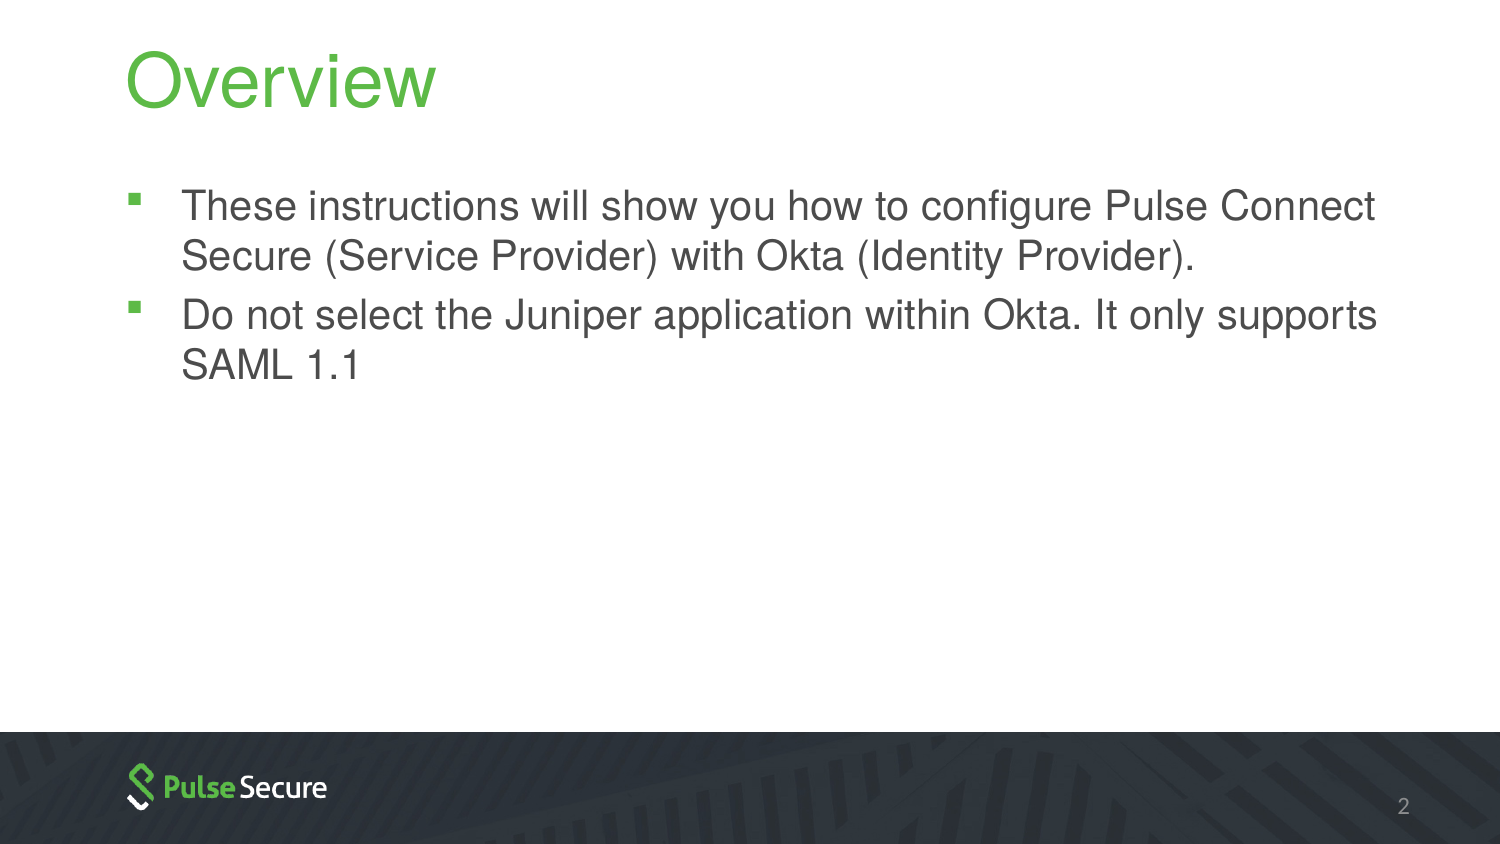

# Overview
These instructions will show you how to configure Pulse Connect Secure (Service Provider) with Okta (Identity Provider).
Do not select the Juniper application within Okta. It only supports SAML 1.1

2